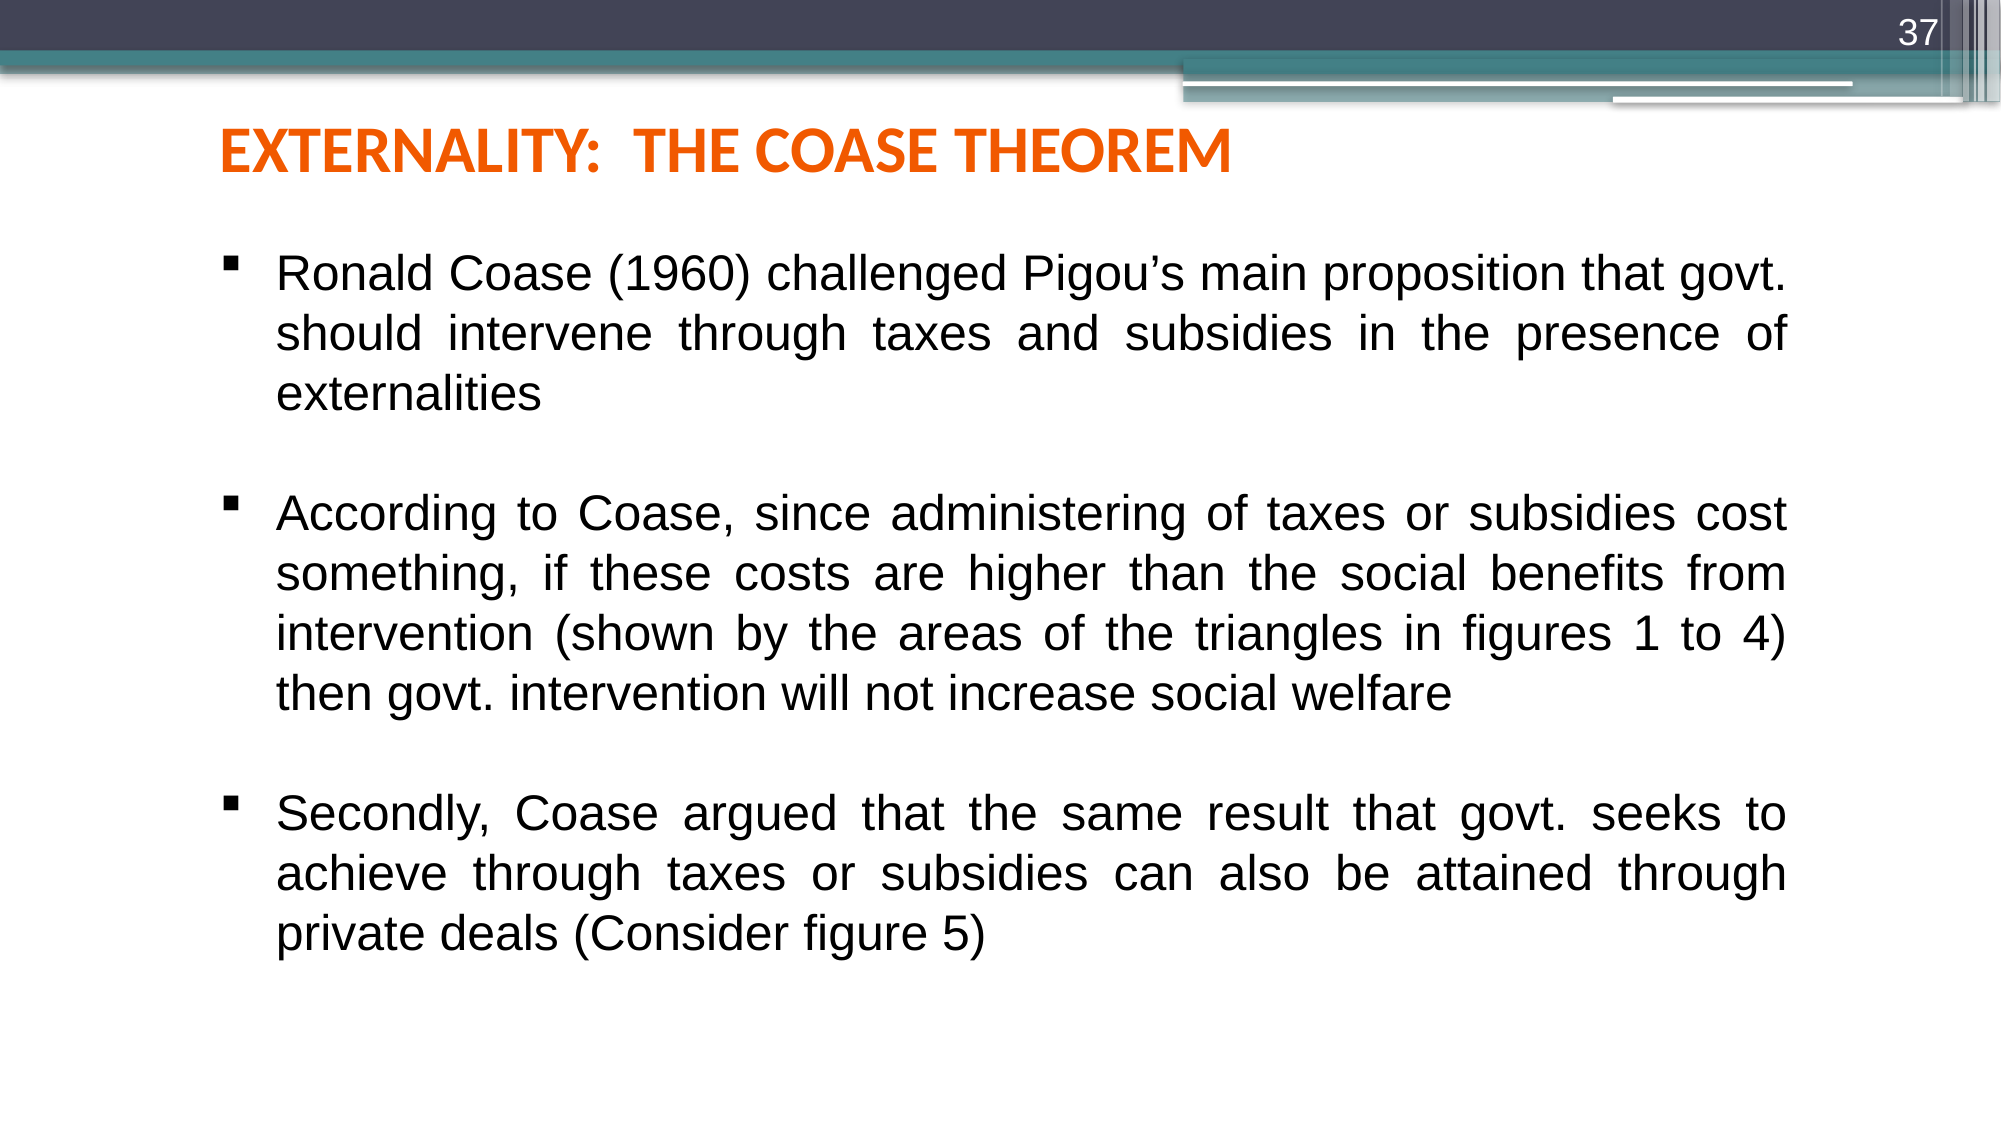

37
externality:  the coase theorem
Ronald Coase (1960) challenged Pigou’s main proposition that govt. should intervene through taxes and subsidies in the presence of externalities

According to Coase, since administering of taxes or subsidies cost something, if these costs are higher than the social benefits from intervention (shown by the areas of the triangles in figures 1 to 4) then govt. intervention will not increase social welfare

Secondly, Coase argued that the same result that govt. seeks to achieve through taxes or subsidies can also be attained through private deals (Consider figure 5)